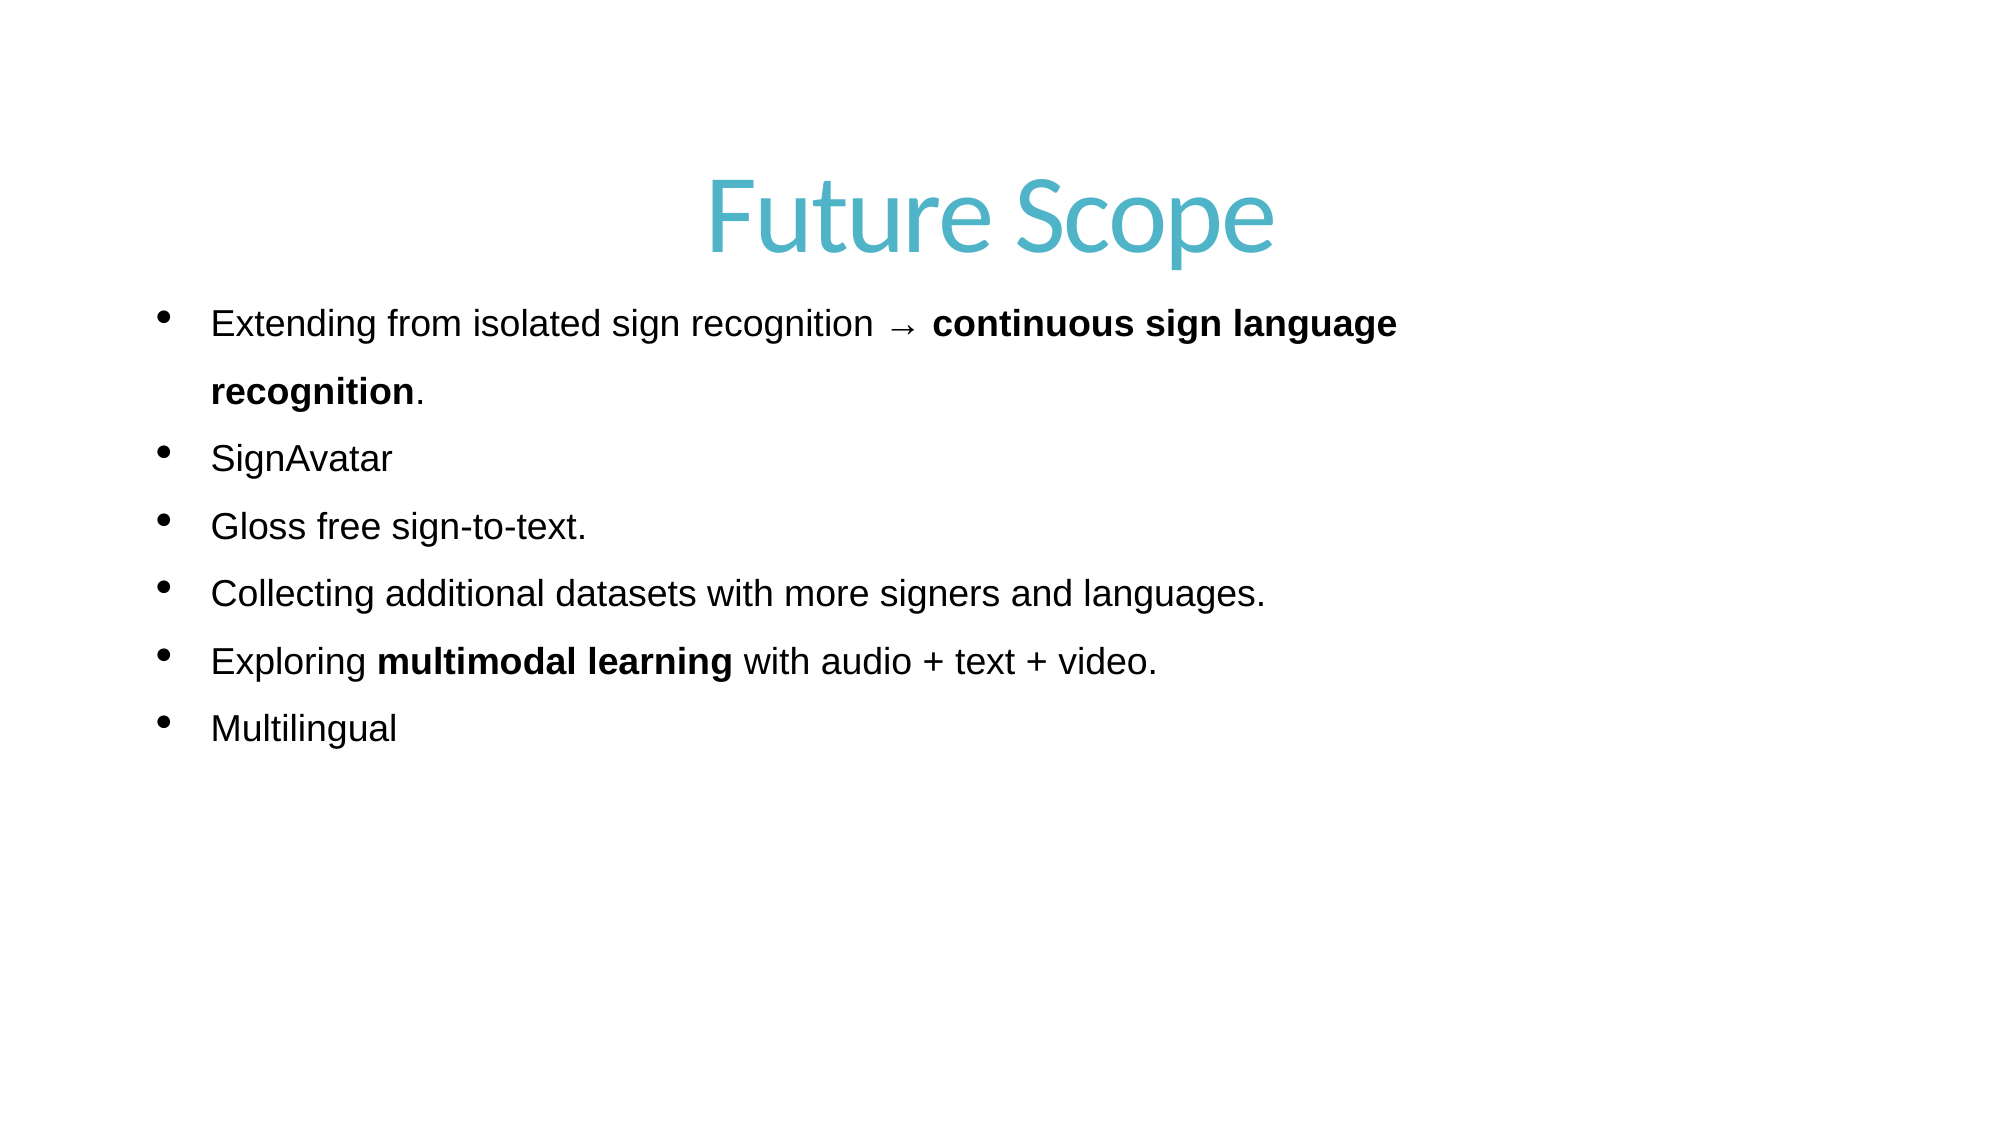

# Future Scope
Extending from isolated sign recognition → continuous sign language recognition.
SignAvatar
Gloss free sign-to-text.
Collecting additional datasets with more signers and languages.
Exploring multimodal learning with audio + text + video.
Multilingual